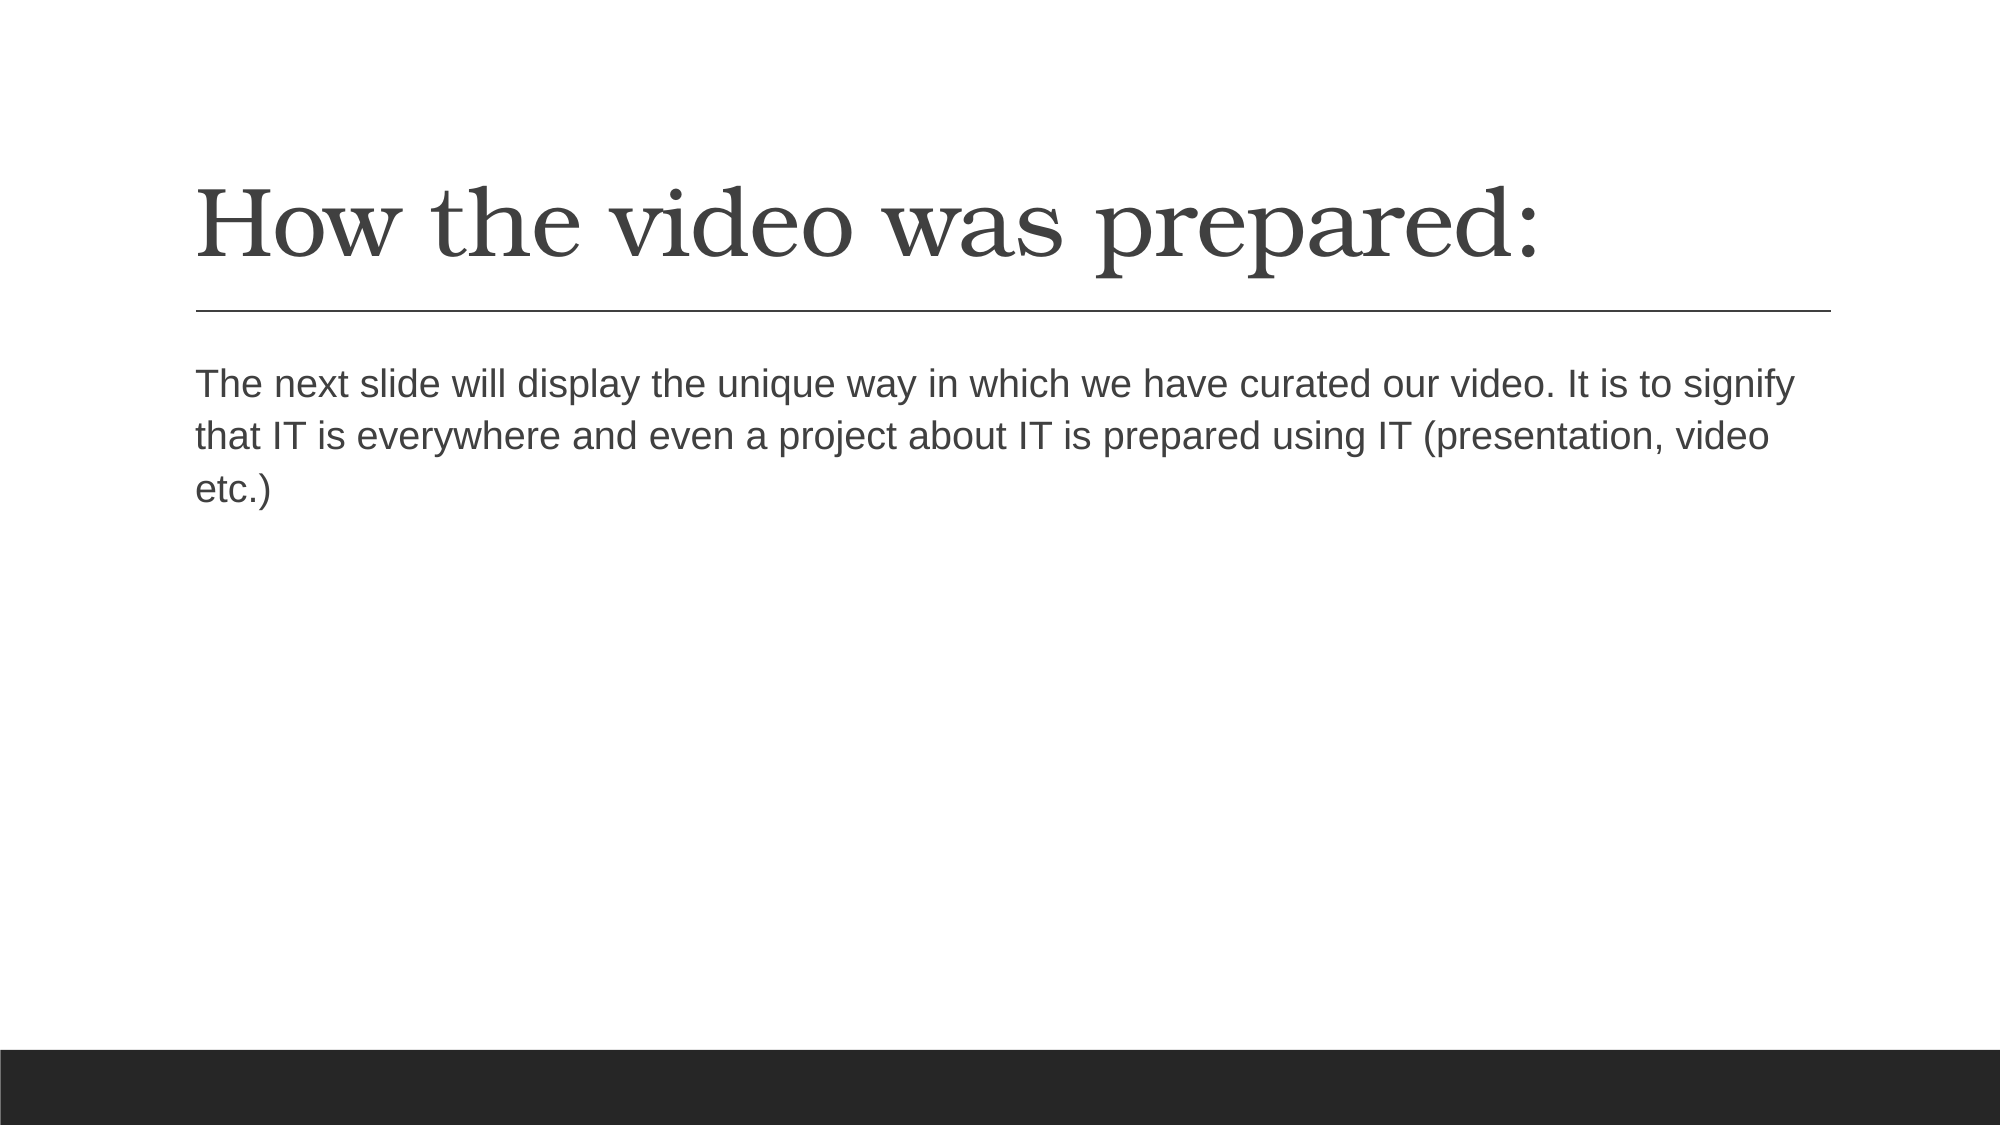

# How the video was prepared:
The next slide will display the unique way in which we have curated our video. It is to signify that IT is everywhere and even a project about IT is prepared using IT (presentation, video etc.)